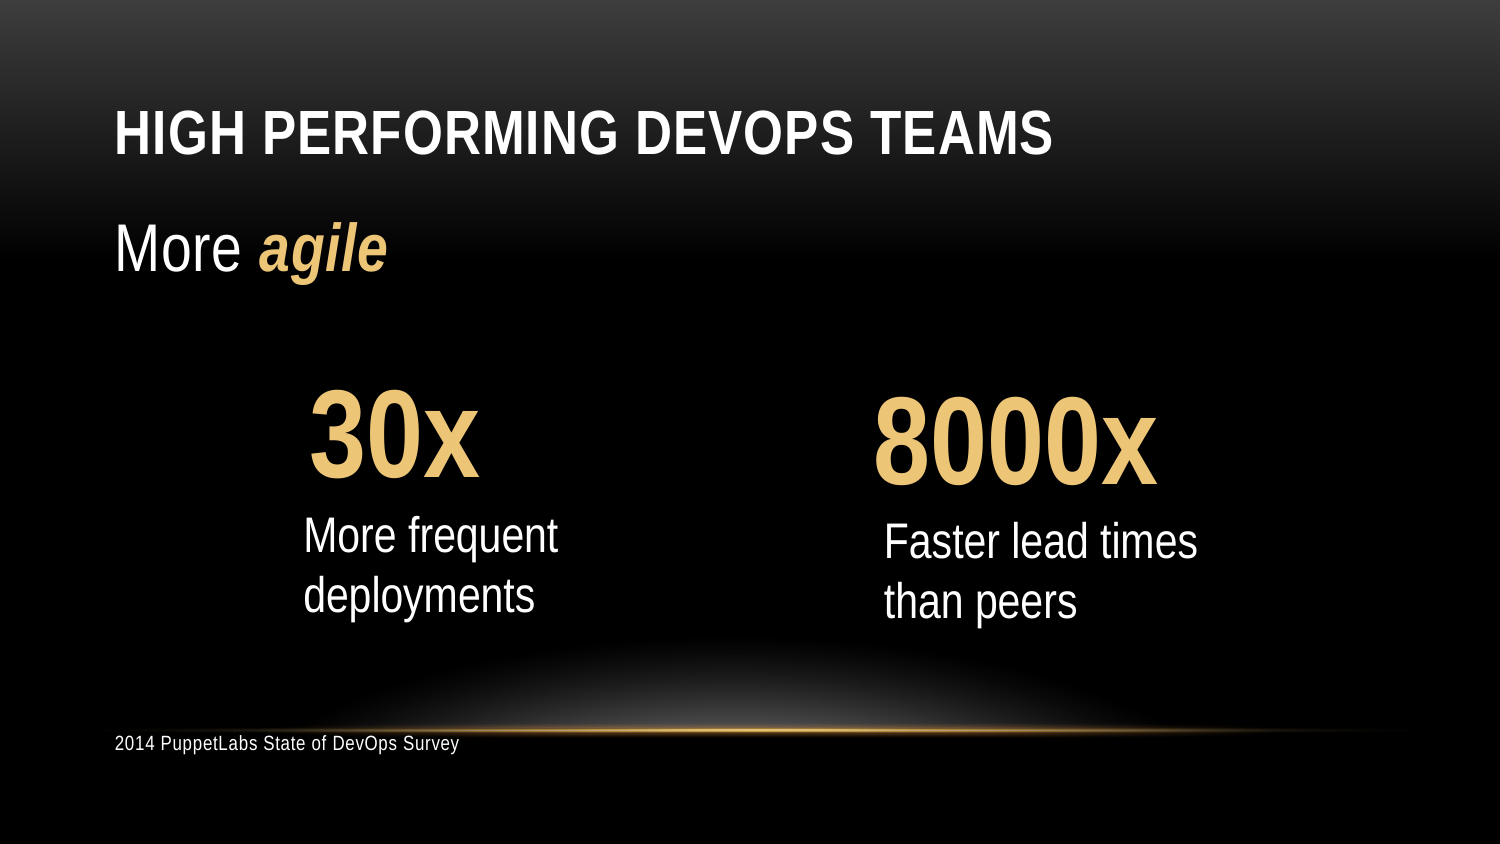

# High Performing DevOps teams
More agile

2014 PuppetLabs State of DevOps Survey
30x
8000x
More frequent
deployments
Faster lead times
than peers